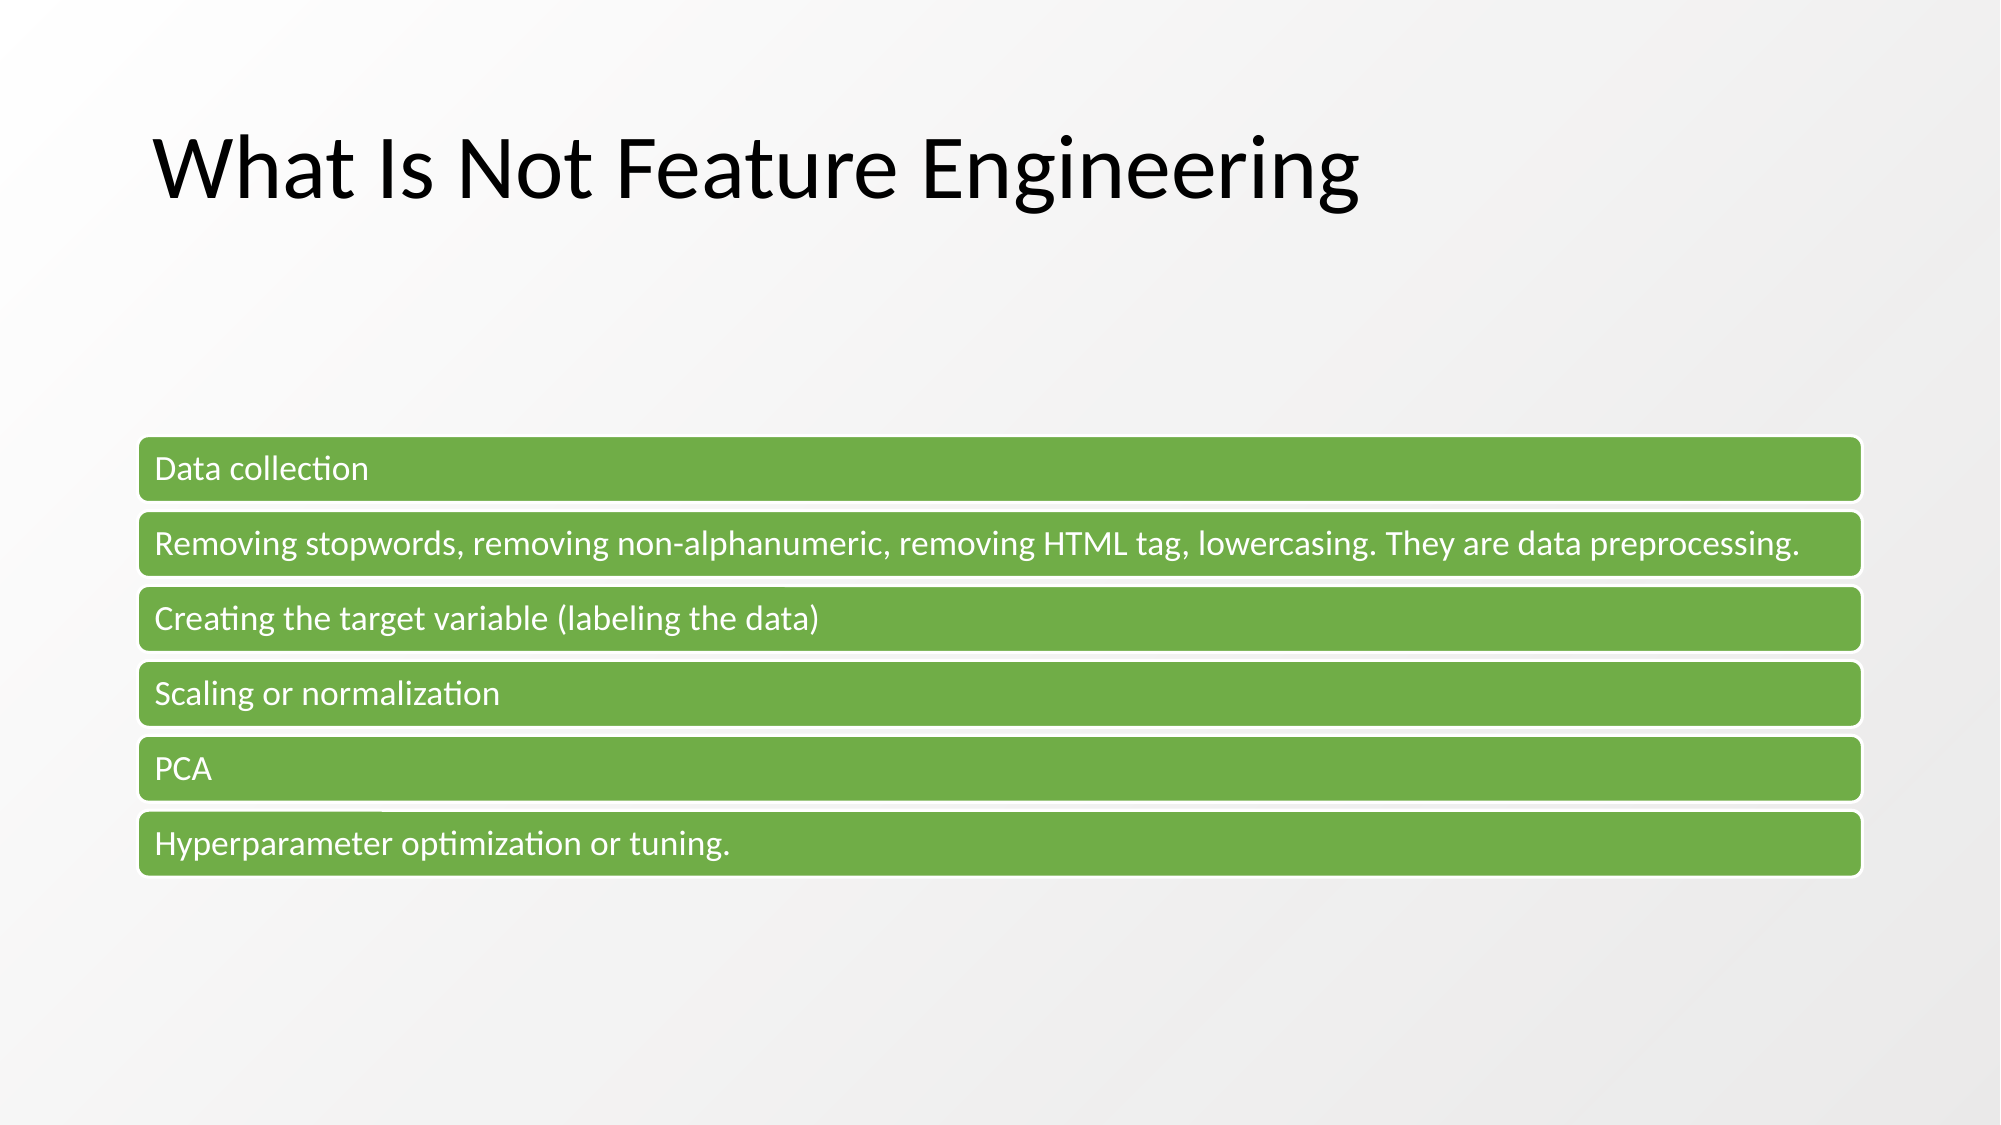

# What Is Not Feature Engineering
Data collection
Removing stopwords, removing non-alphanumeric, removing HTML tag, lowercasing. They are data preprocessing.
Creating the target variable (labeling the data)
Scaling or normalization
PCA
Hyperparameter optimization or tuning.